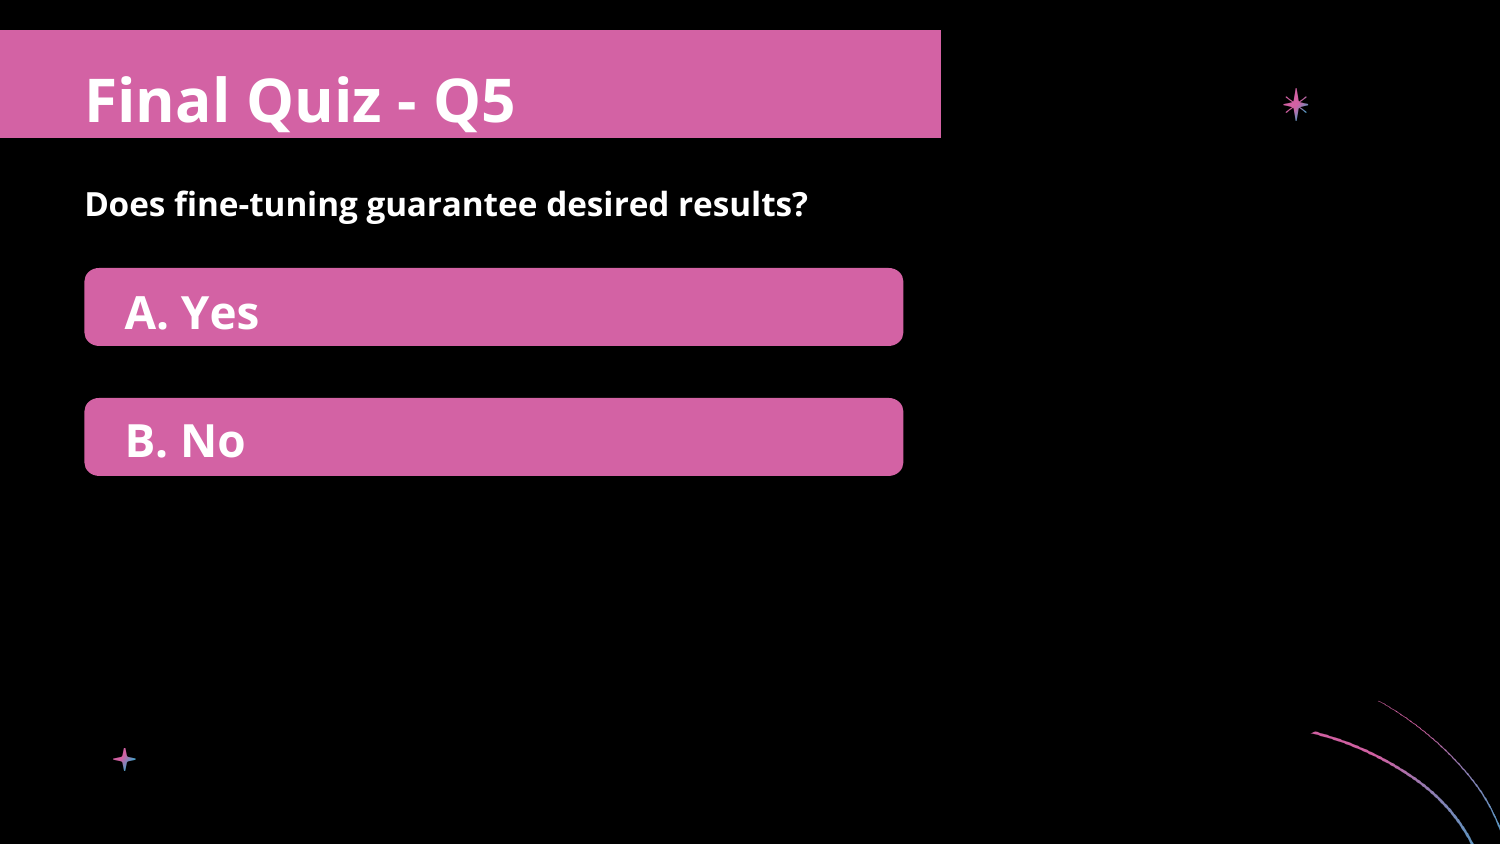

Final Quiz - Q5

Does fine-tuning guarantee desired results?

A. Yes
B. No